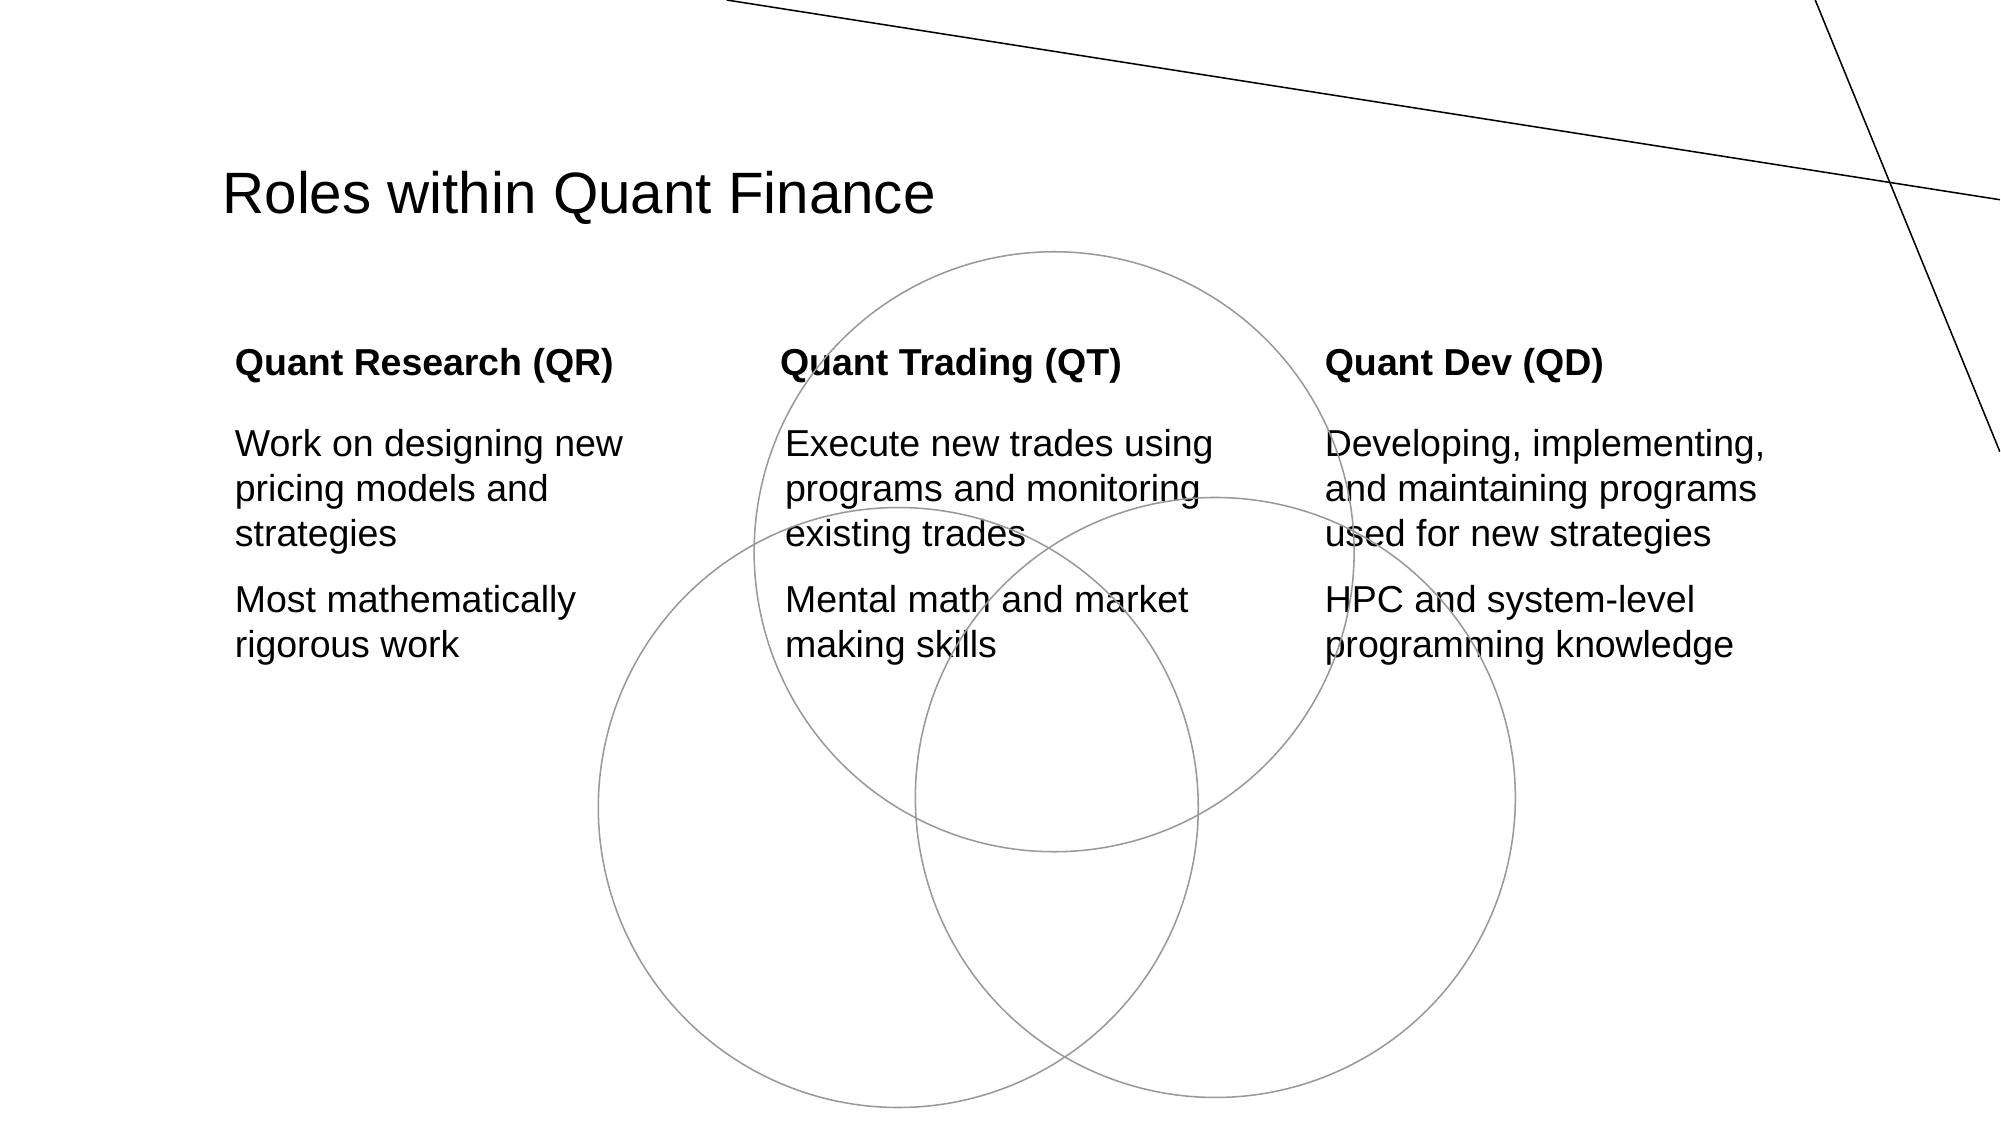

# Roles within Quant Finance

Quant Research (QR)
Quant Trading (QT)
Quant Dev (QD)
Work on designing new pricing models and strategies
Most mathematically rigorous work

Execute new trades using programs and monitoring existing trades
Mental math and market making skills

Developing, implementing, and maintaining programs used for new strategies
HPC and system-level programming knowledge